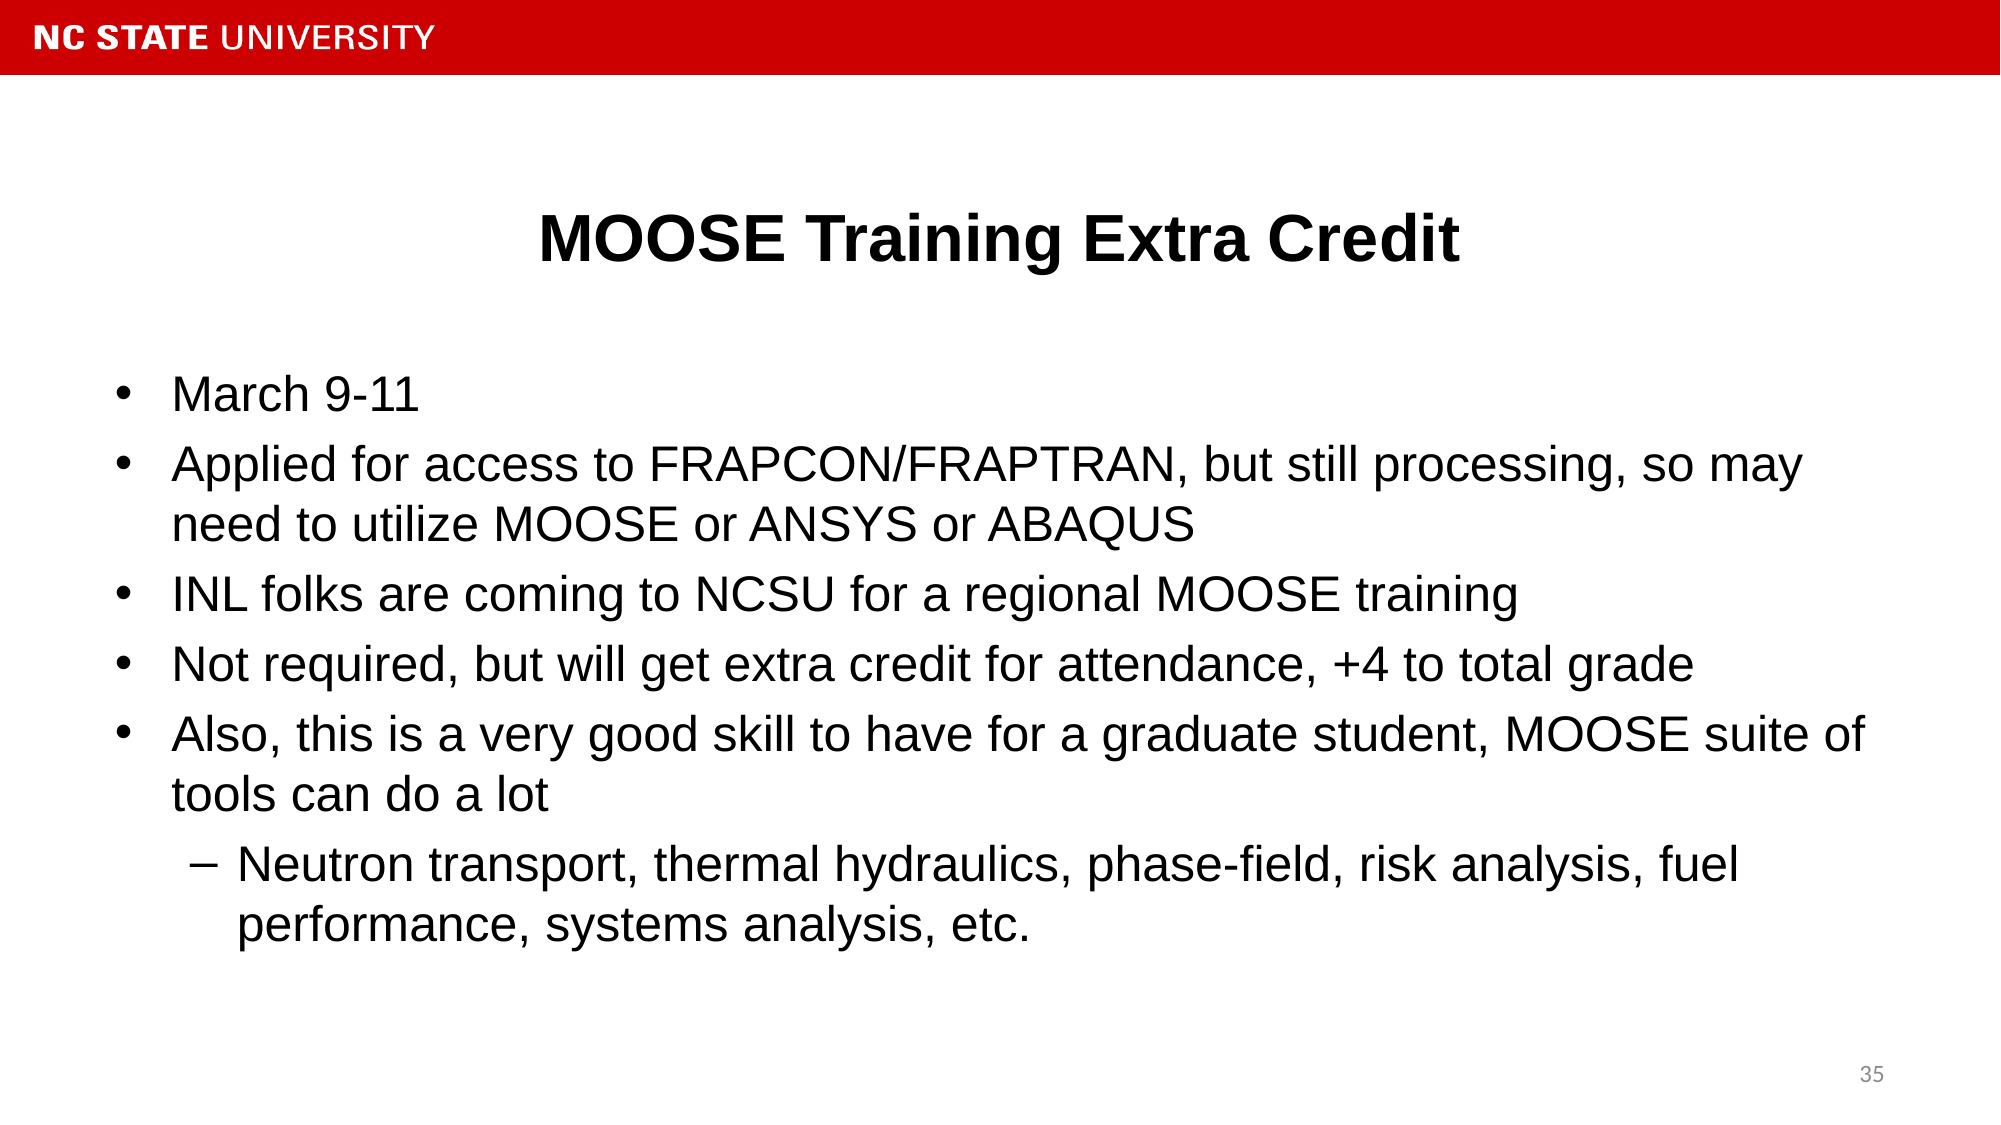

# MOOSE Training Extra Credit
March 9-11
Applied for access to FRAPCON/FRAPTRAN, but still processing, so may need to utilize MOOSE or ANSYS or ABAQUS
INL folks are coming to NCSU for a regional MOOSE training
Not required, but will get extra credit for attendance, +4 to total grade
Also, this is a very good skill to have for a graduate student, MOOSE suite of tools can do a lot
Neutron transport, thermal hydraulics, phase-field, risk analysis, fuel performance, systems analysis, etc.

35